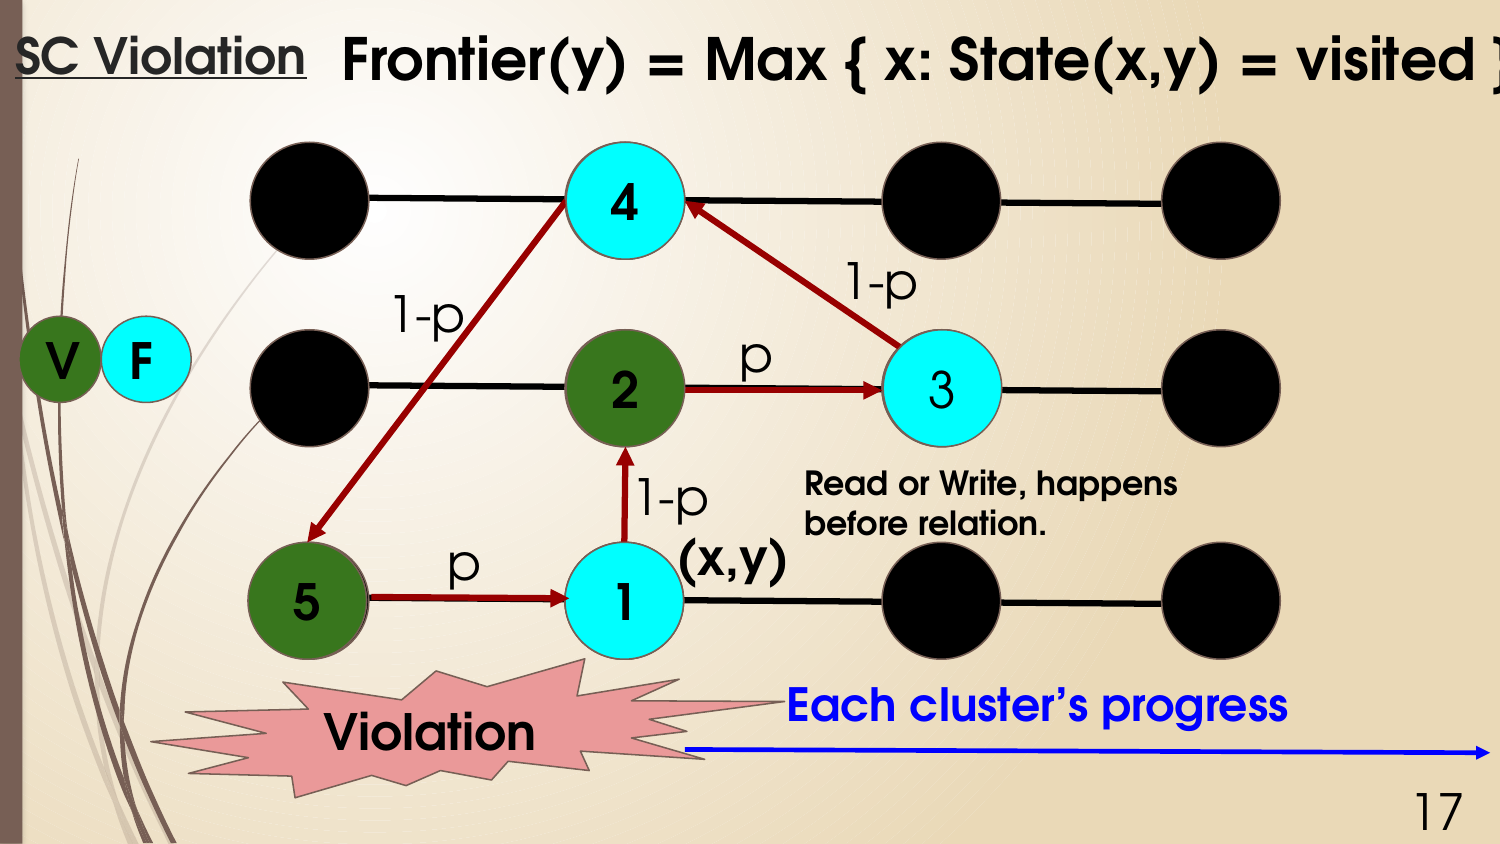

# SC Violation
Frontier(y) = Max { x: State(x,y) = visited }
4
1-p
5

4
1-p
3

p
3
V
F

2
1-p
1

Read or Write, happens before relation.
(x,y)
1
p

Violation
Each cluster’s progress
17